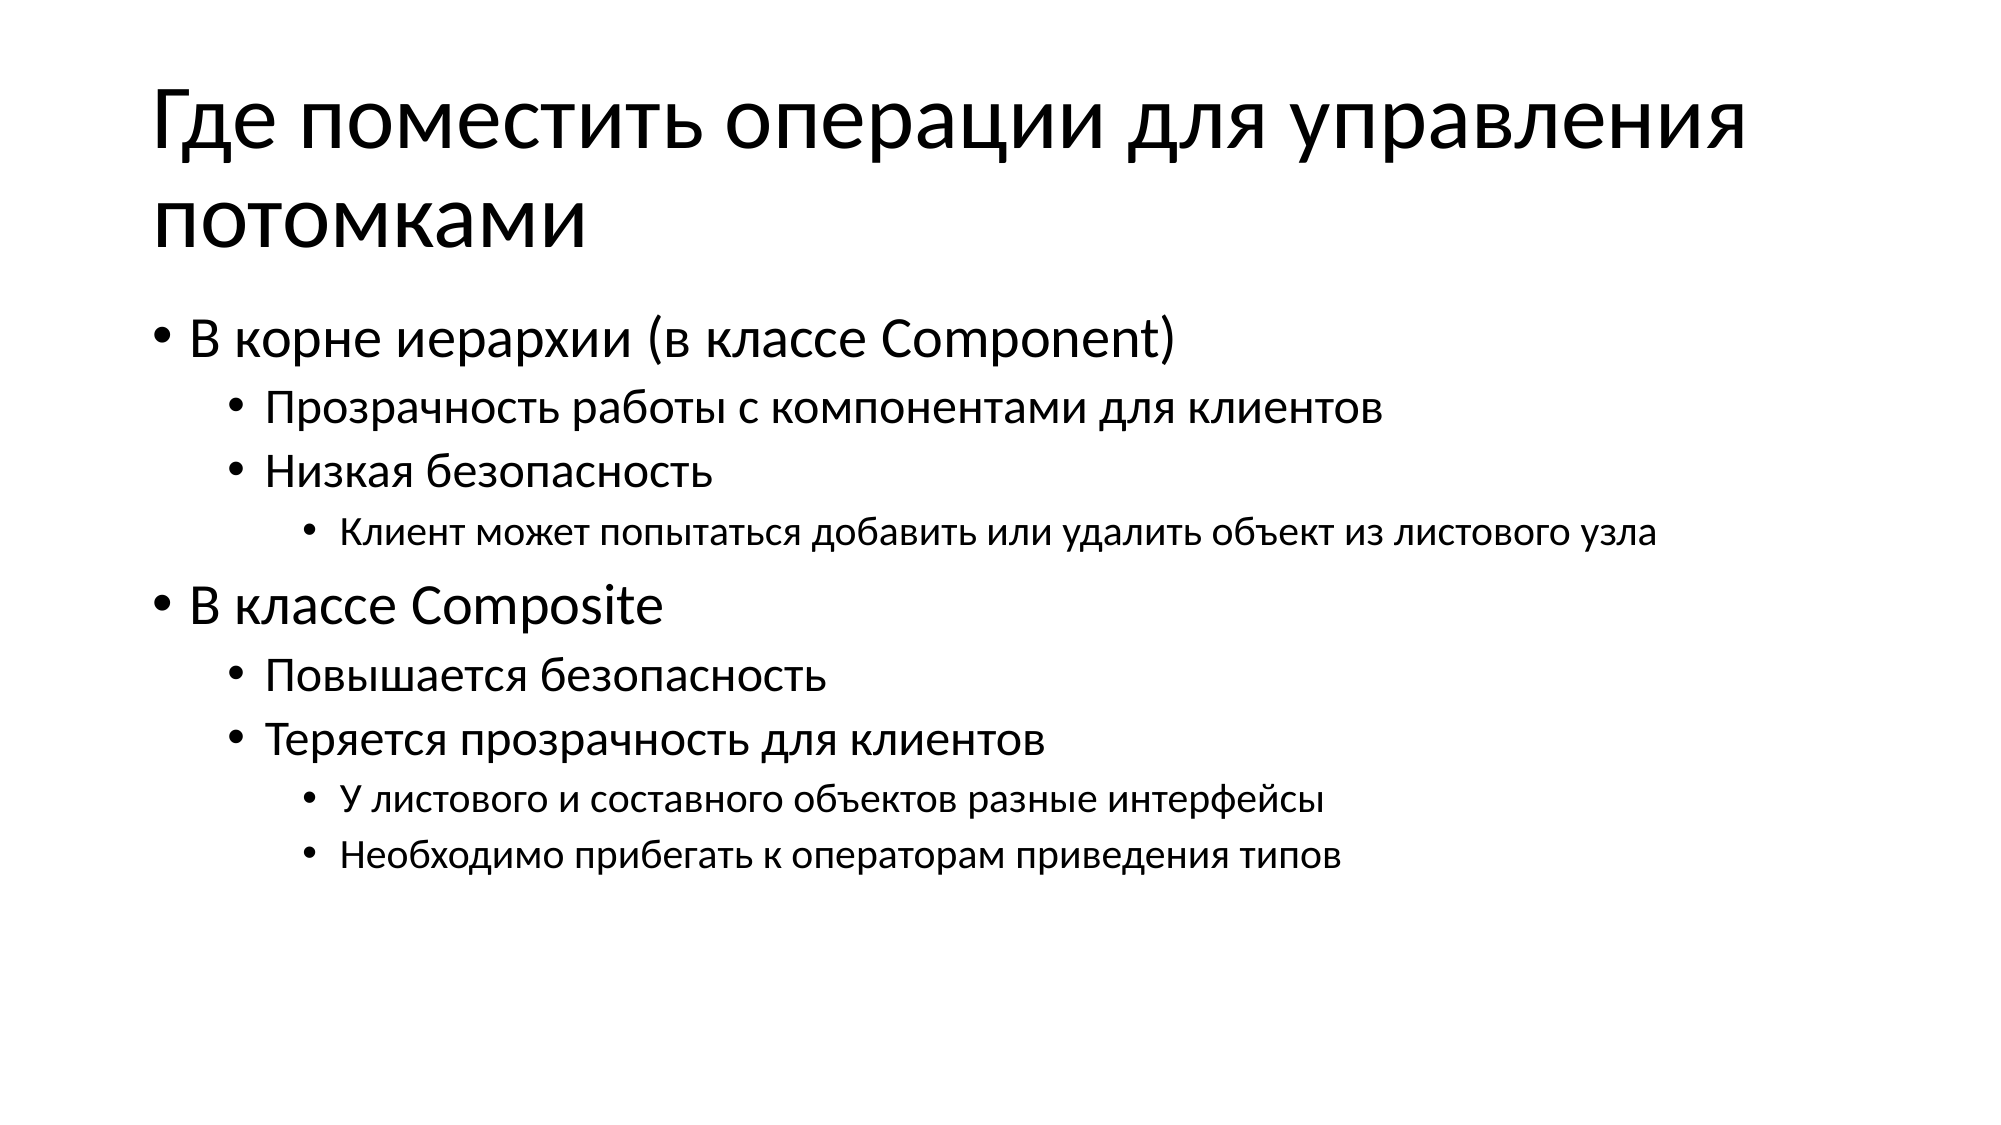

# Где поместить операции для управления потомками
В корне иерархии (в классе Component)
Прозрачность работы с компонентами для клиентов
Низкая безопасность
Клиент может попытаться добавить или удалить объект из листового узла
В классе Composite
Повышается безопасность
Теряется прозрачность для клиентов
У листового и составного объектов разные интерфейсы
Необходимо прибегать к операторам приведения типов